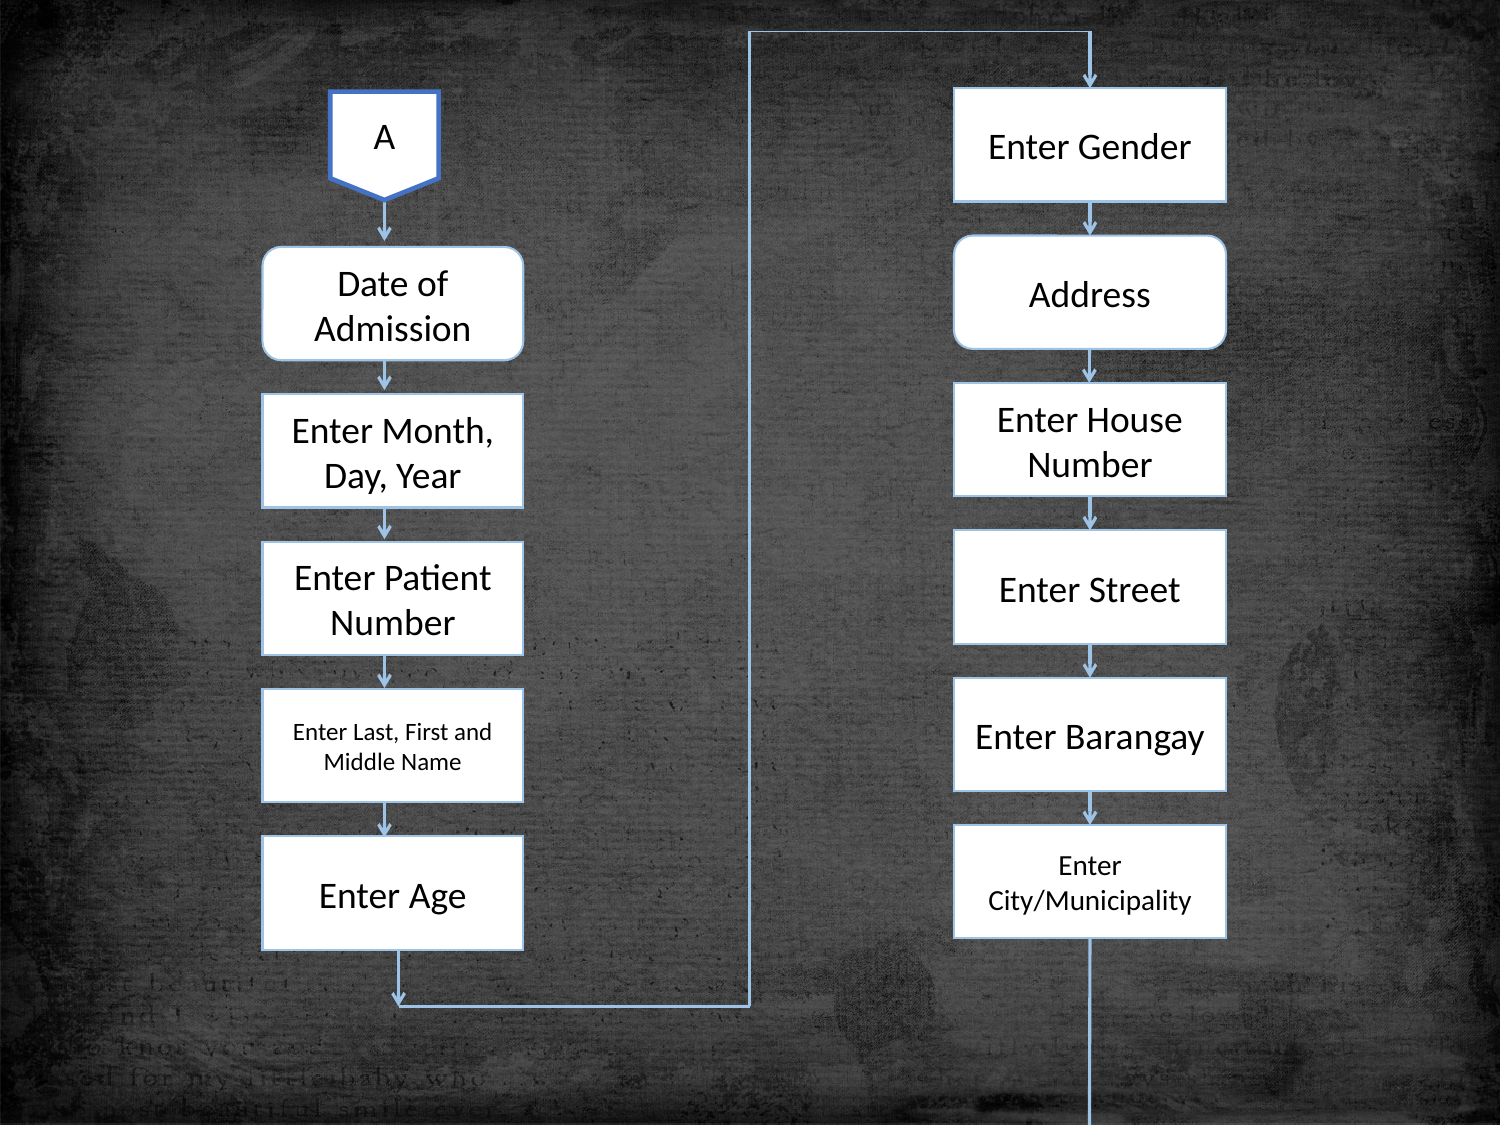

Enter Gender
Address
Date of Admission
Enter House Number
Enter Month, Day, Year
Enter Street
Enter Patient Number
Enter Barangay
Enter Last, First and Middle Name
Enter City/Municipality
Enter Age
A